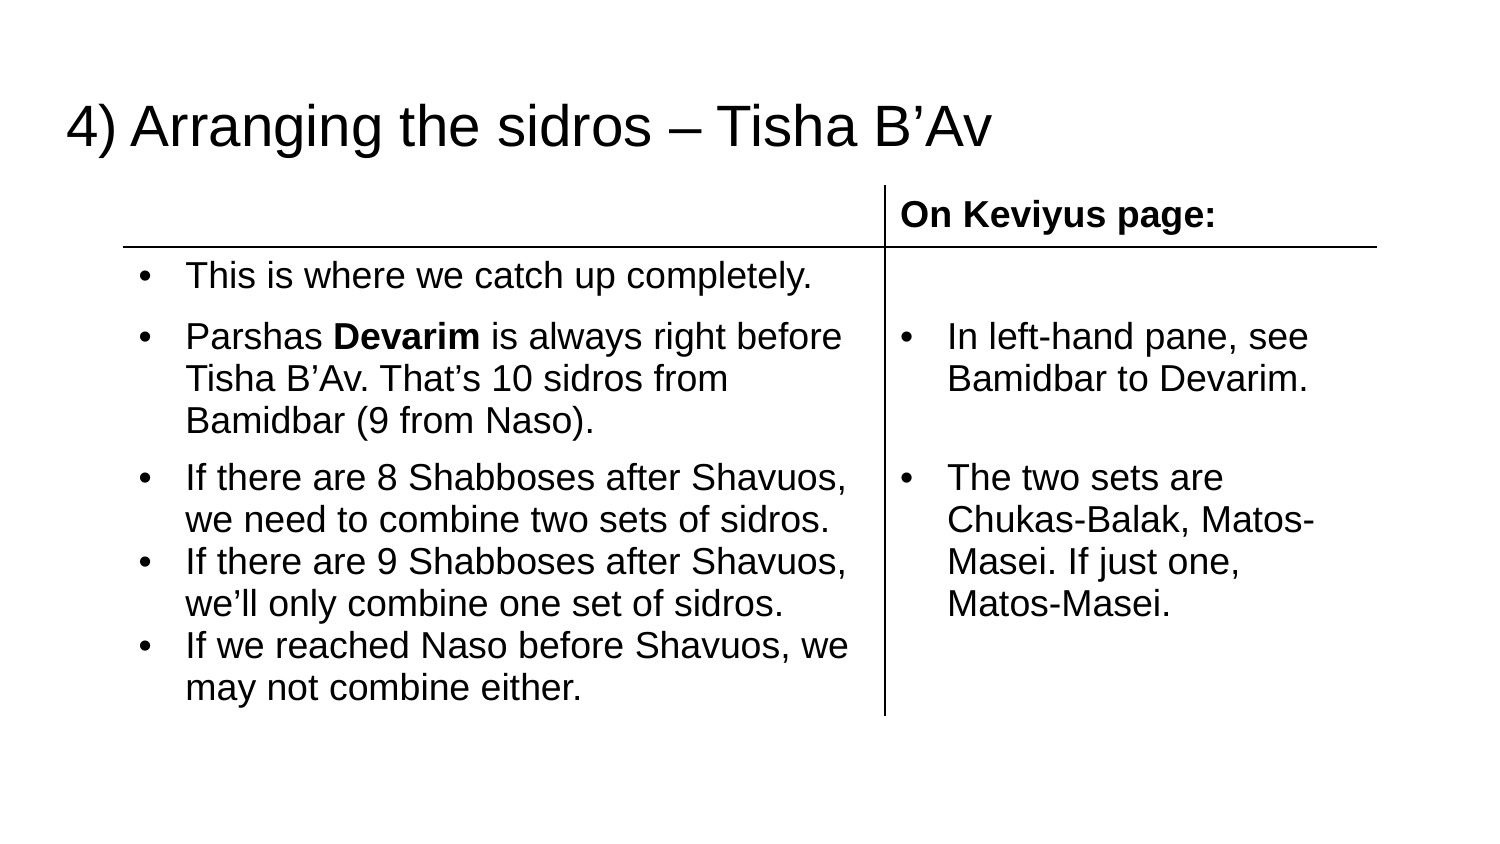

# 4) Arranging the sidros – Tisha B’Av
|  | On Keviyus page: |
| --- | --- |
| This is where we catch up completely. |  |
| Parshas Devarim is always right before Tisha B’Av. That’s 10 sidros from Bamidbar (9 from Naso). | In left-hand pane, see Bamidbar to Devarim. |
| If there are 8 Shabboses after Shavuos, we need to combine two sets of sidros. If there are 9 Shabboses after Shavuos, we’ll only combine one set of sidros. If we reached Naso before Shavuos, we may not combine either. | The two sets are Chukas-Balak, Matos-Masei. If just one, Matos-Masei. |